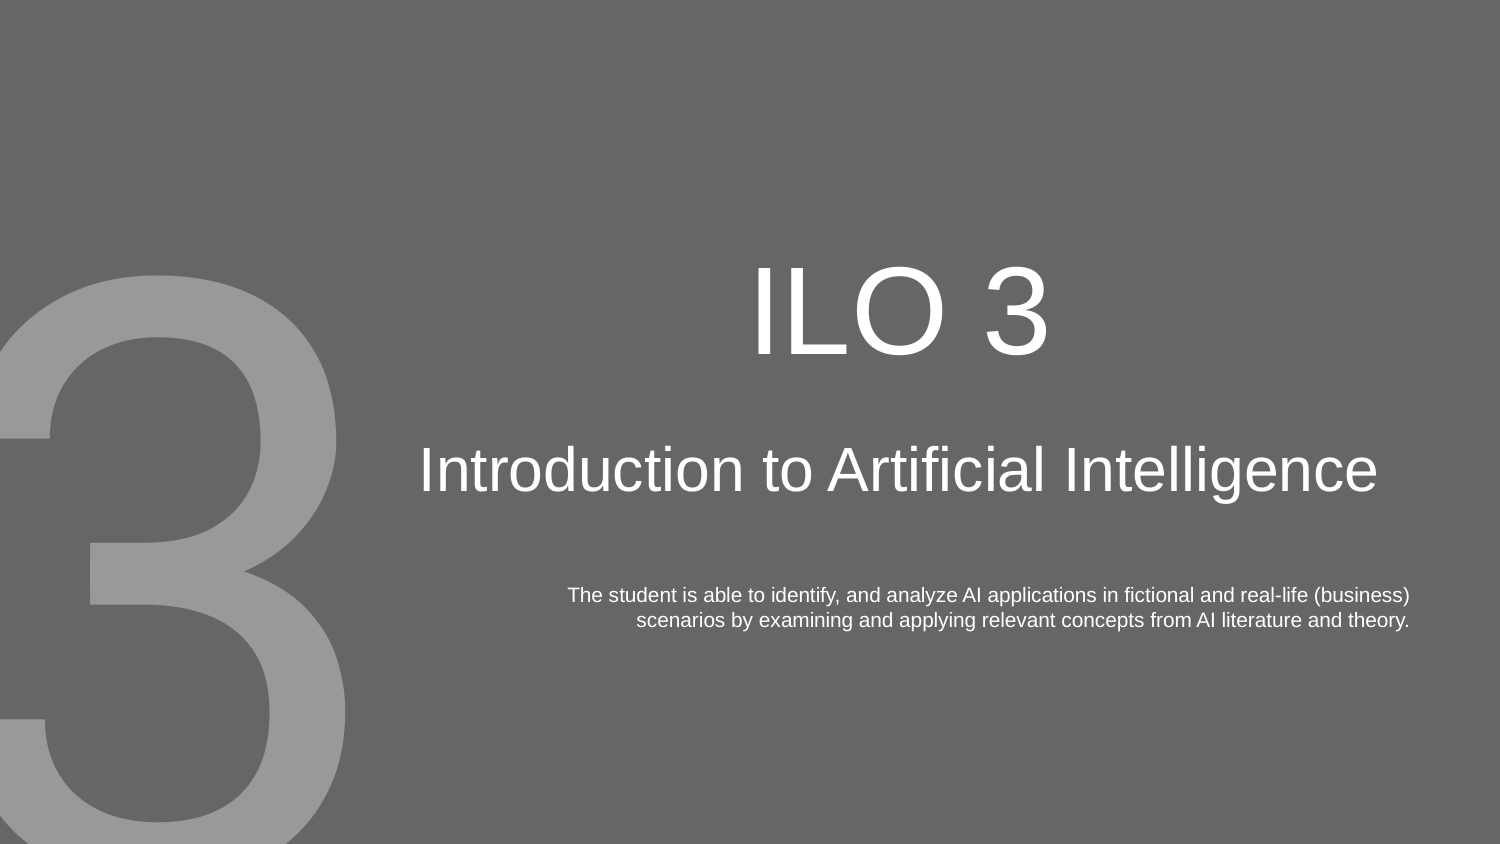

3
# ILO 3
Introduction to Artificial Intelligence
The student is able to identify, and analyze AI applications in fictional and real-life (business) scenarios by examining and applying relevant concepts from AI literature and theory.